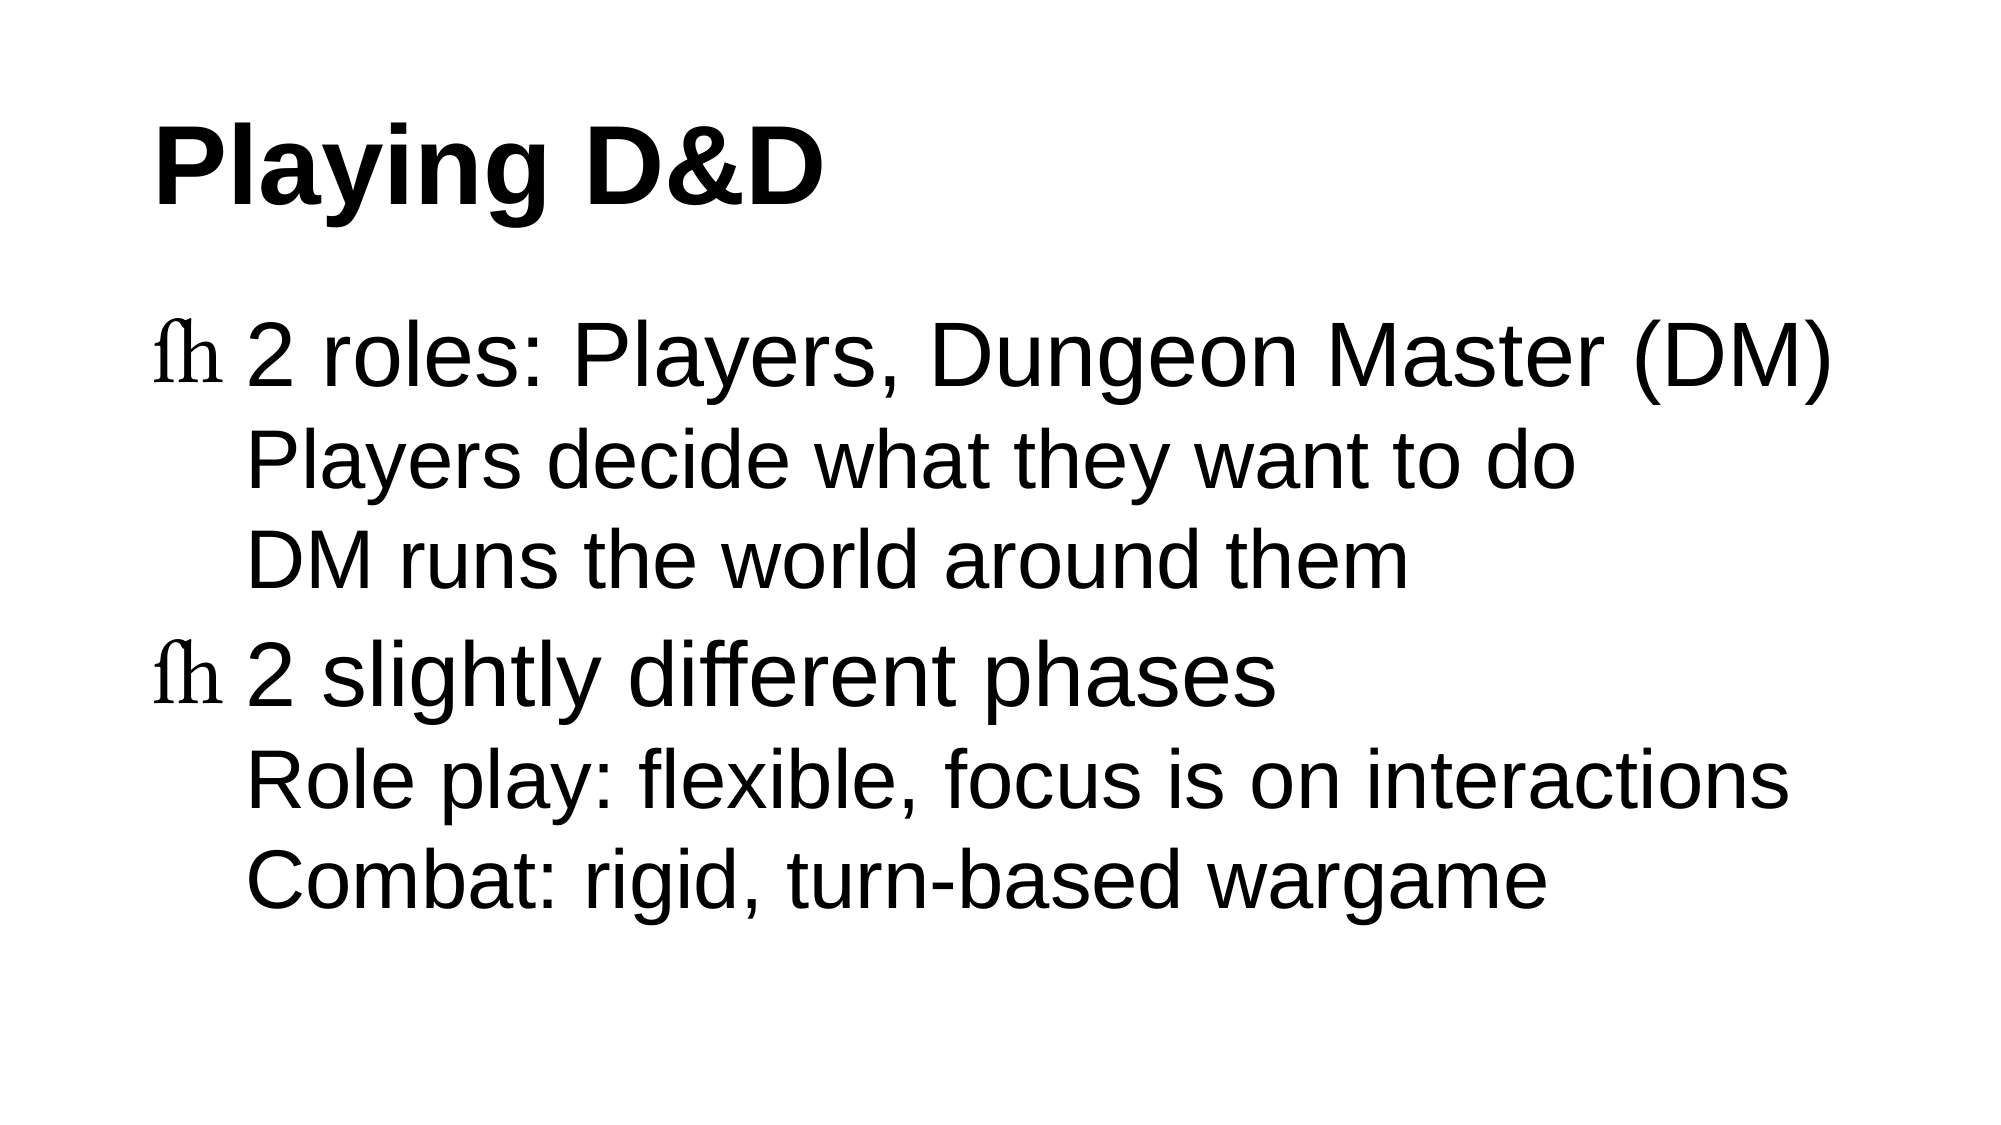

# Playing D&D
2 roles: Players, Dungeon Master (DM)
Players decide what they want to do
DM runs the world around them
2 slightly different phases
Role play: flexible, focus is on interactions
Combat: rigid, turn-based wargame